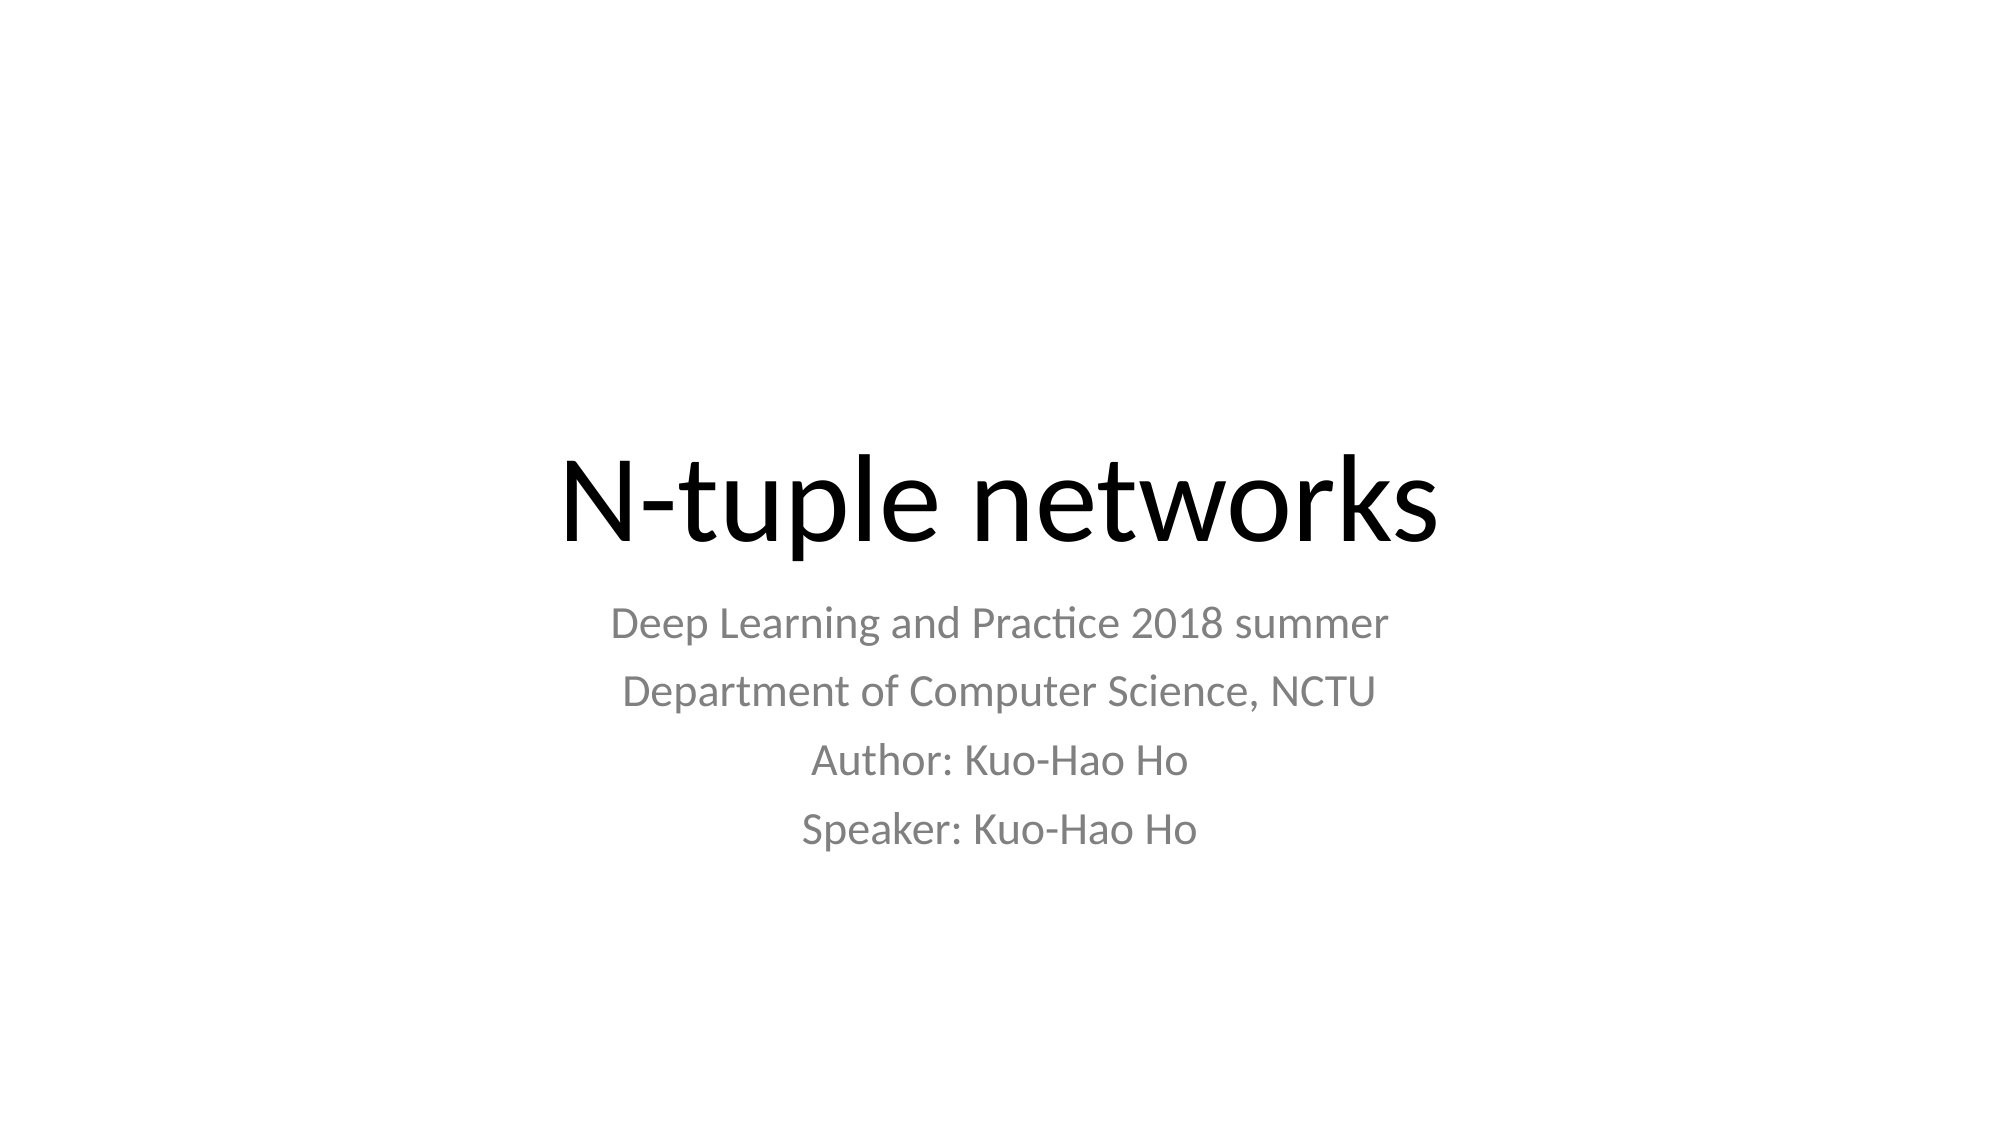

# N-tuple networks
Deep Learning and Practice 2018 summer
Department of Computer Science, NCTU
Author: Kuo-Hao Ho
Speaker: Kuo-Hao Ho